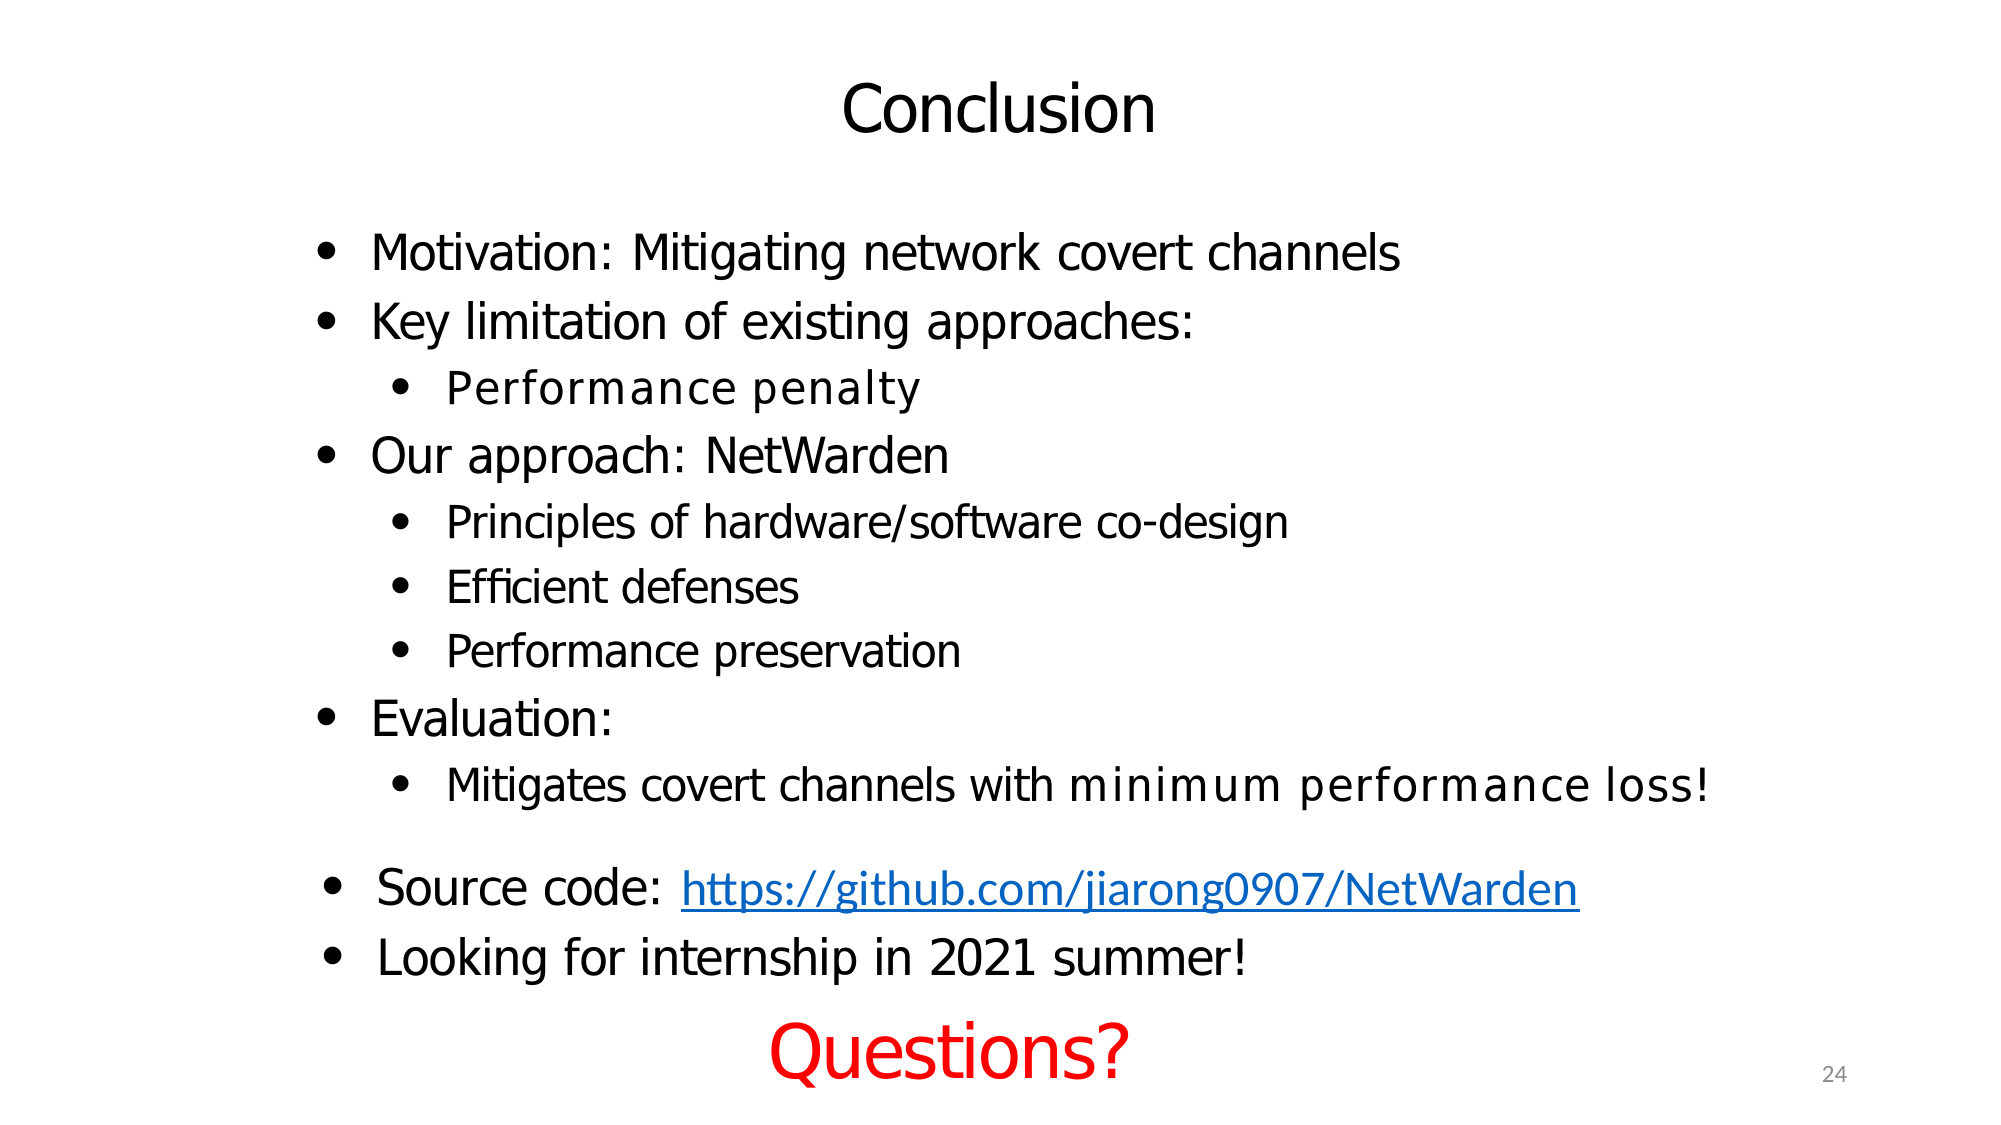

Conclusion
Motivation: Mitigating network covert channels
Key limitation of existing approaches:
Performance penalty
Our approach: NetWarden
Principles of hardware/software co-design
Efficient defenses
Performance preservation
Evaluation:
Mitigates covert channels with minimum performance loss!

Source code: https://github.com/jiarong0907/NetWarden
Looking for internship in 2021 summer!
Questions?
24